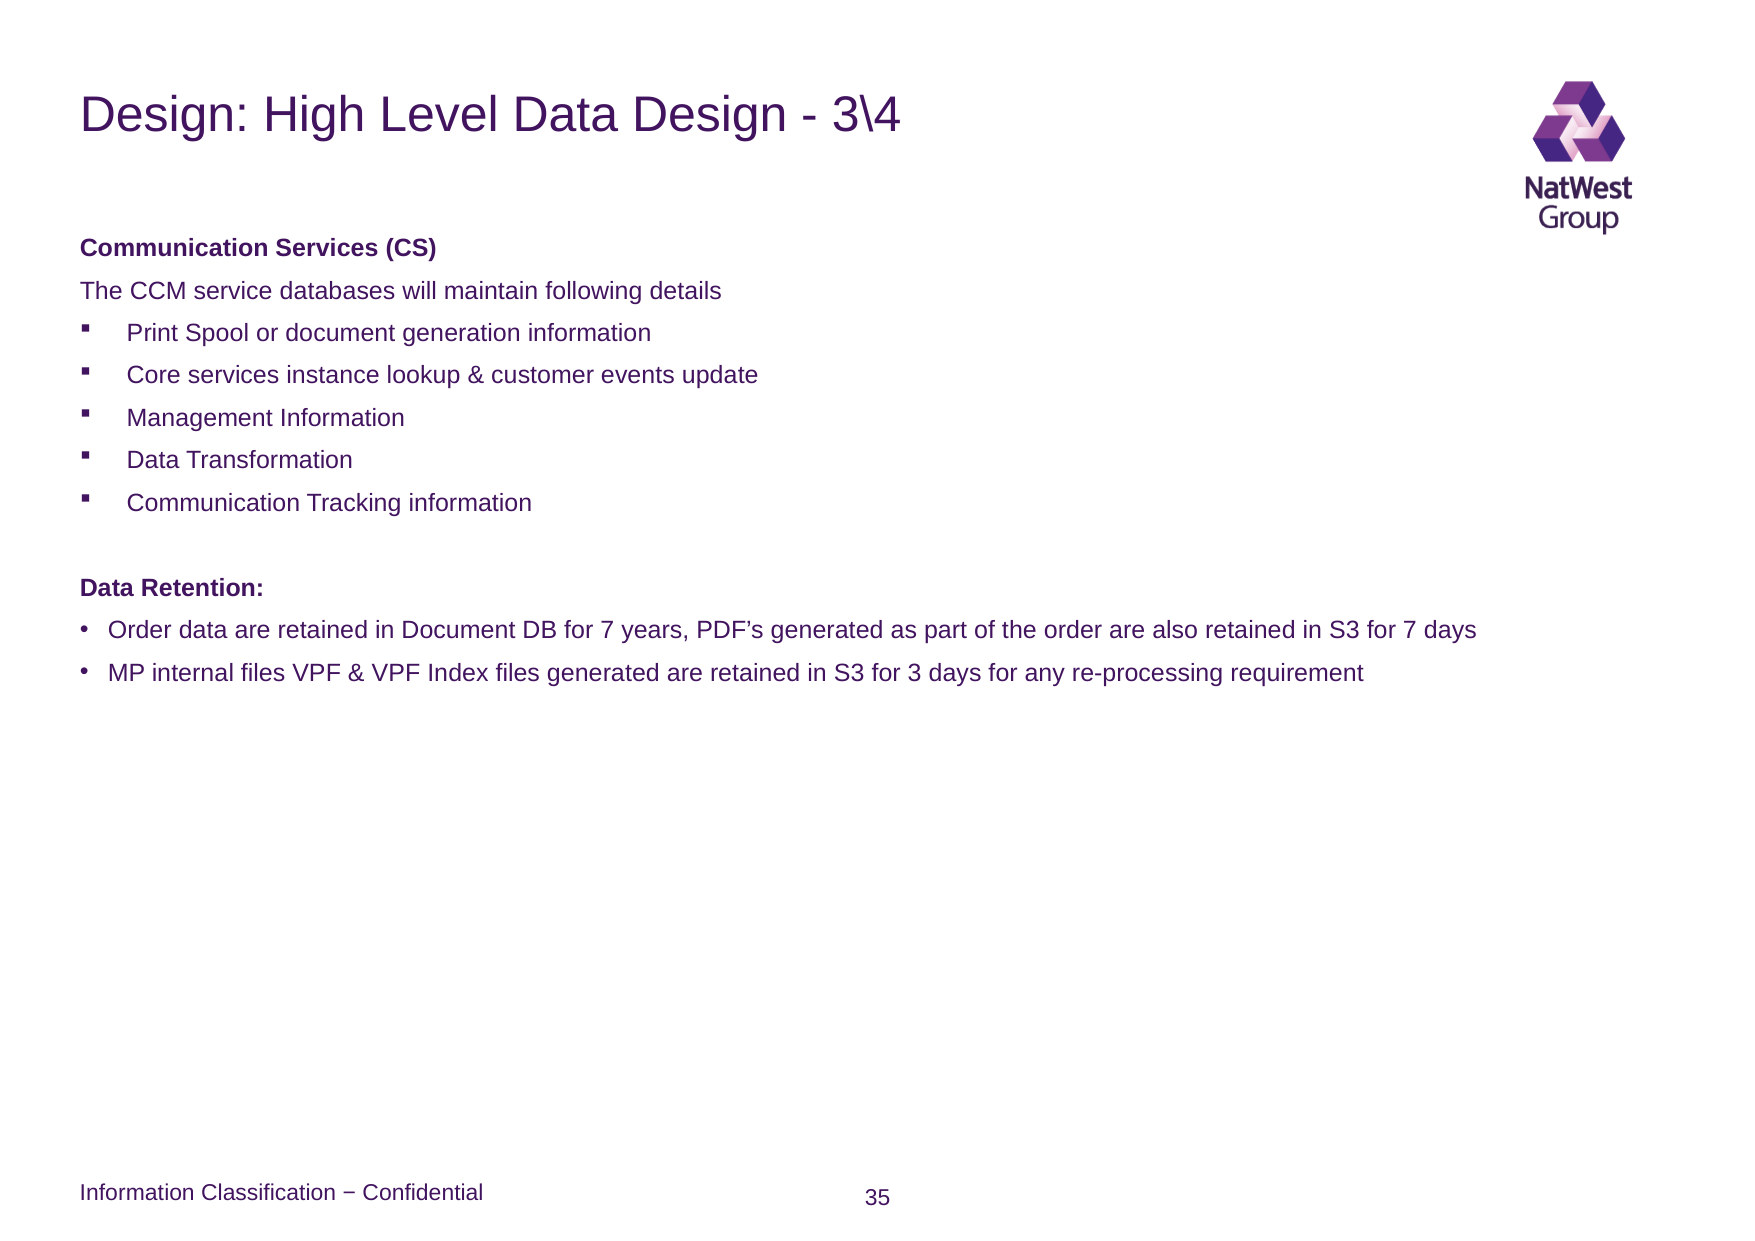

# Design: High Level Data Design - 3\4

Communication Services (CS)
The CCM service databases will maintain following details
Print Spool or document generation information
Core services instance lookup & customer events update
Management Information
Data Transformation
Communication Tracking information

Data Retention:
Order data are retained in Document DB for 7 years, PDF’s generated as part of the order are also retained in S3 for 7 days
MP internal files VPF & VPF Index files generated are retained in S3 for 3 days for any re-processing requirement

35